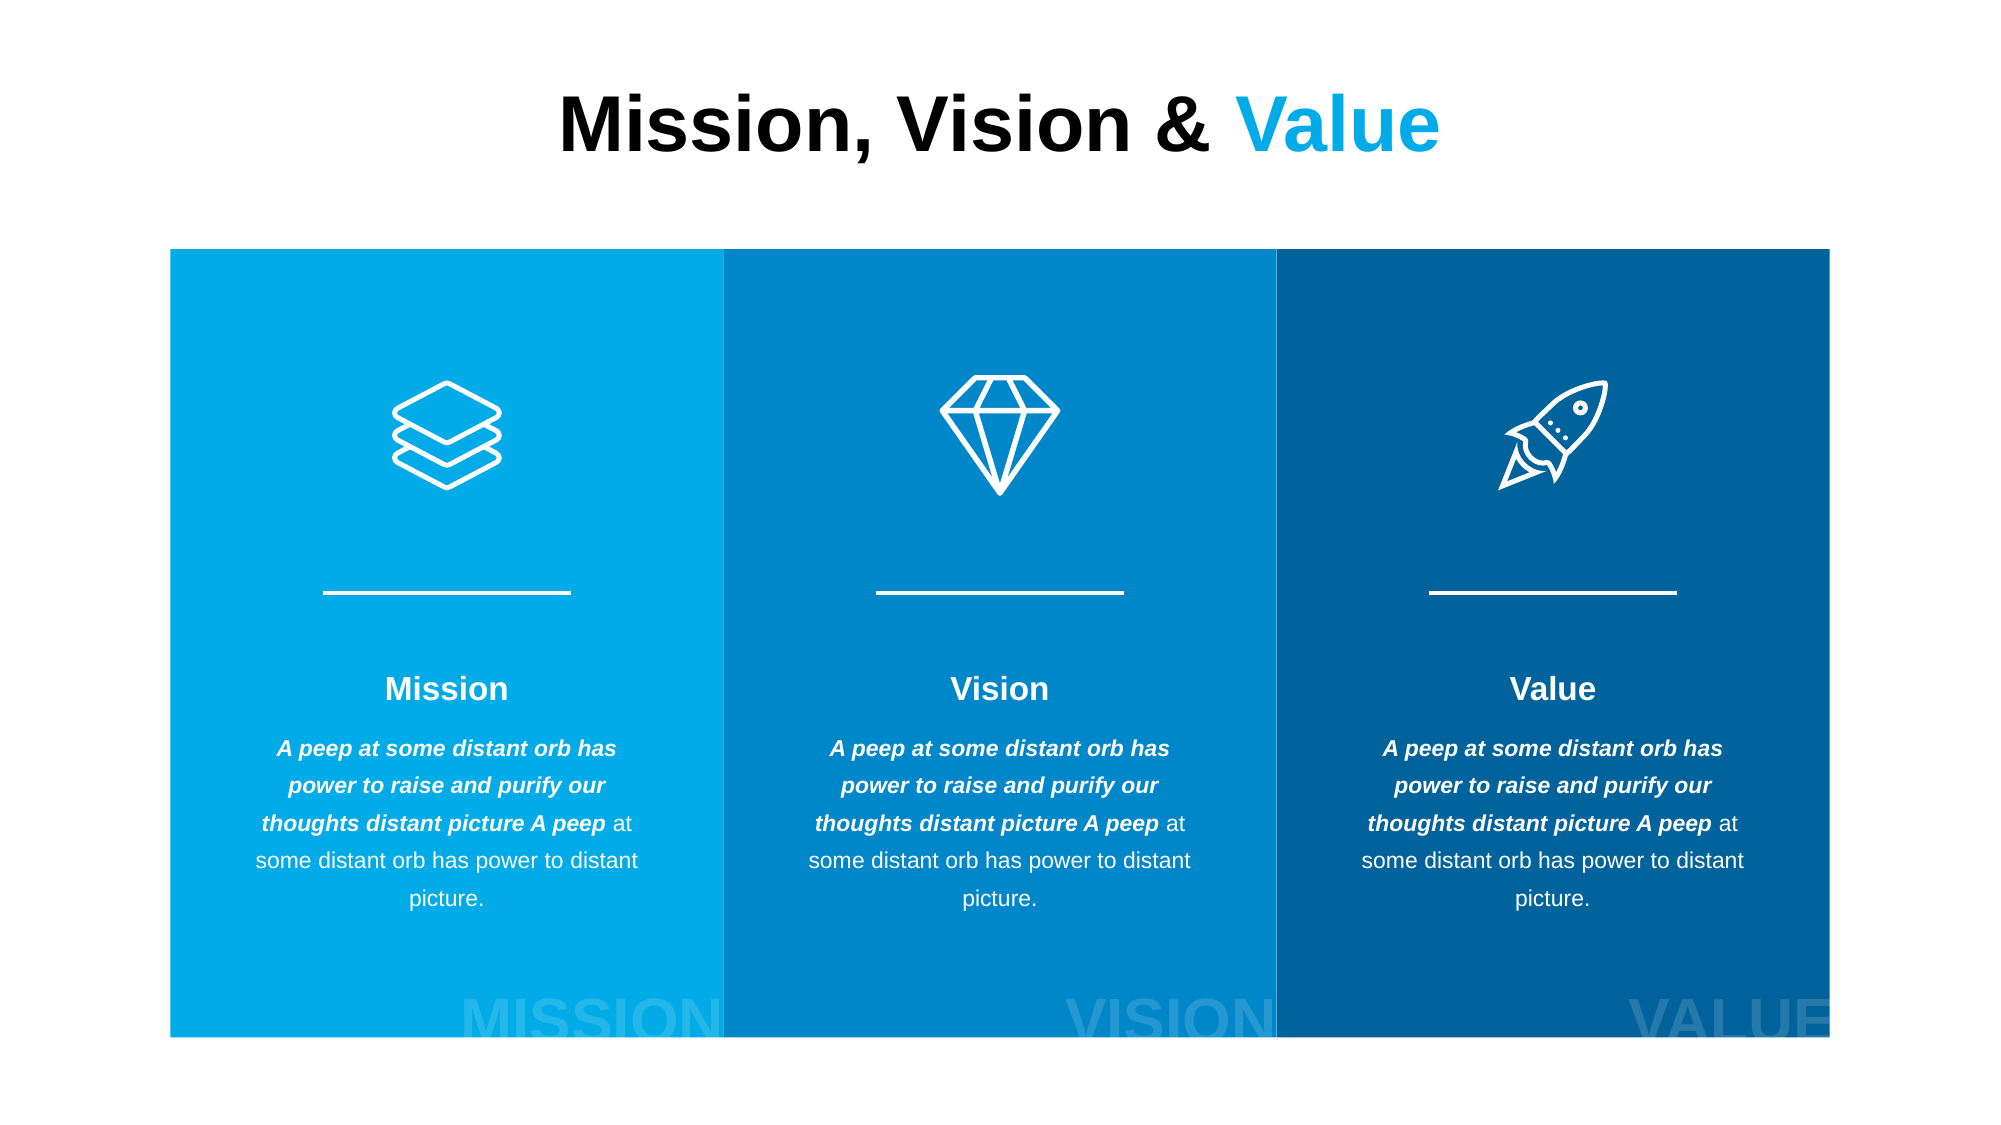

Mission, Vision & Value

Mission
Vision
Value
A peep at some distant orb has power to raise and purify our thoughts distant picture A peep at some distant orb has power to distant picture.
A peep at some distant orb has power to raise and purify our thoughts distant picture A peep at some distant orb has power to distant picture.
A peep at some distant orb has power to raise and purify our thoughts distant picture A peep at some distant orb has power to distant picture.
MISSION
VISION
VALUE